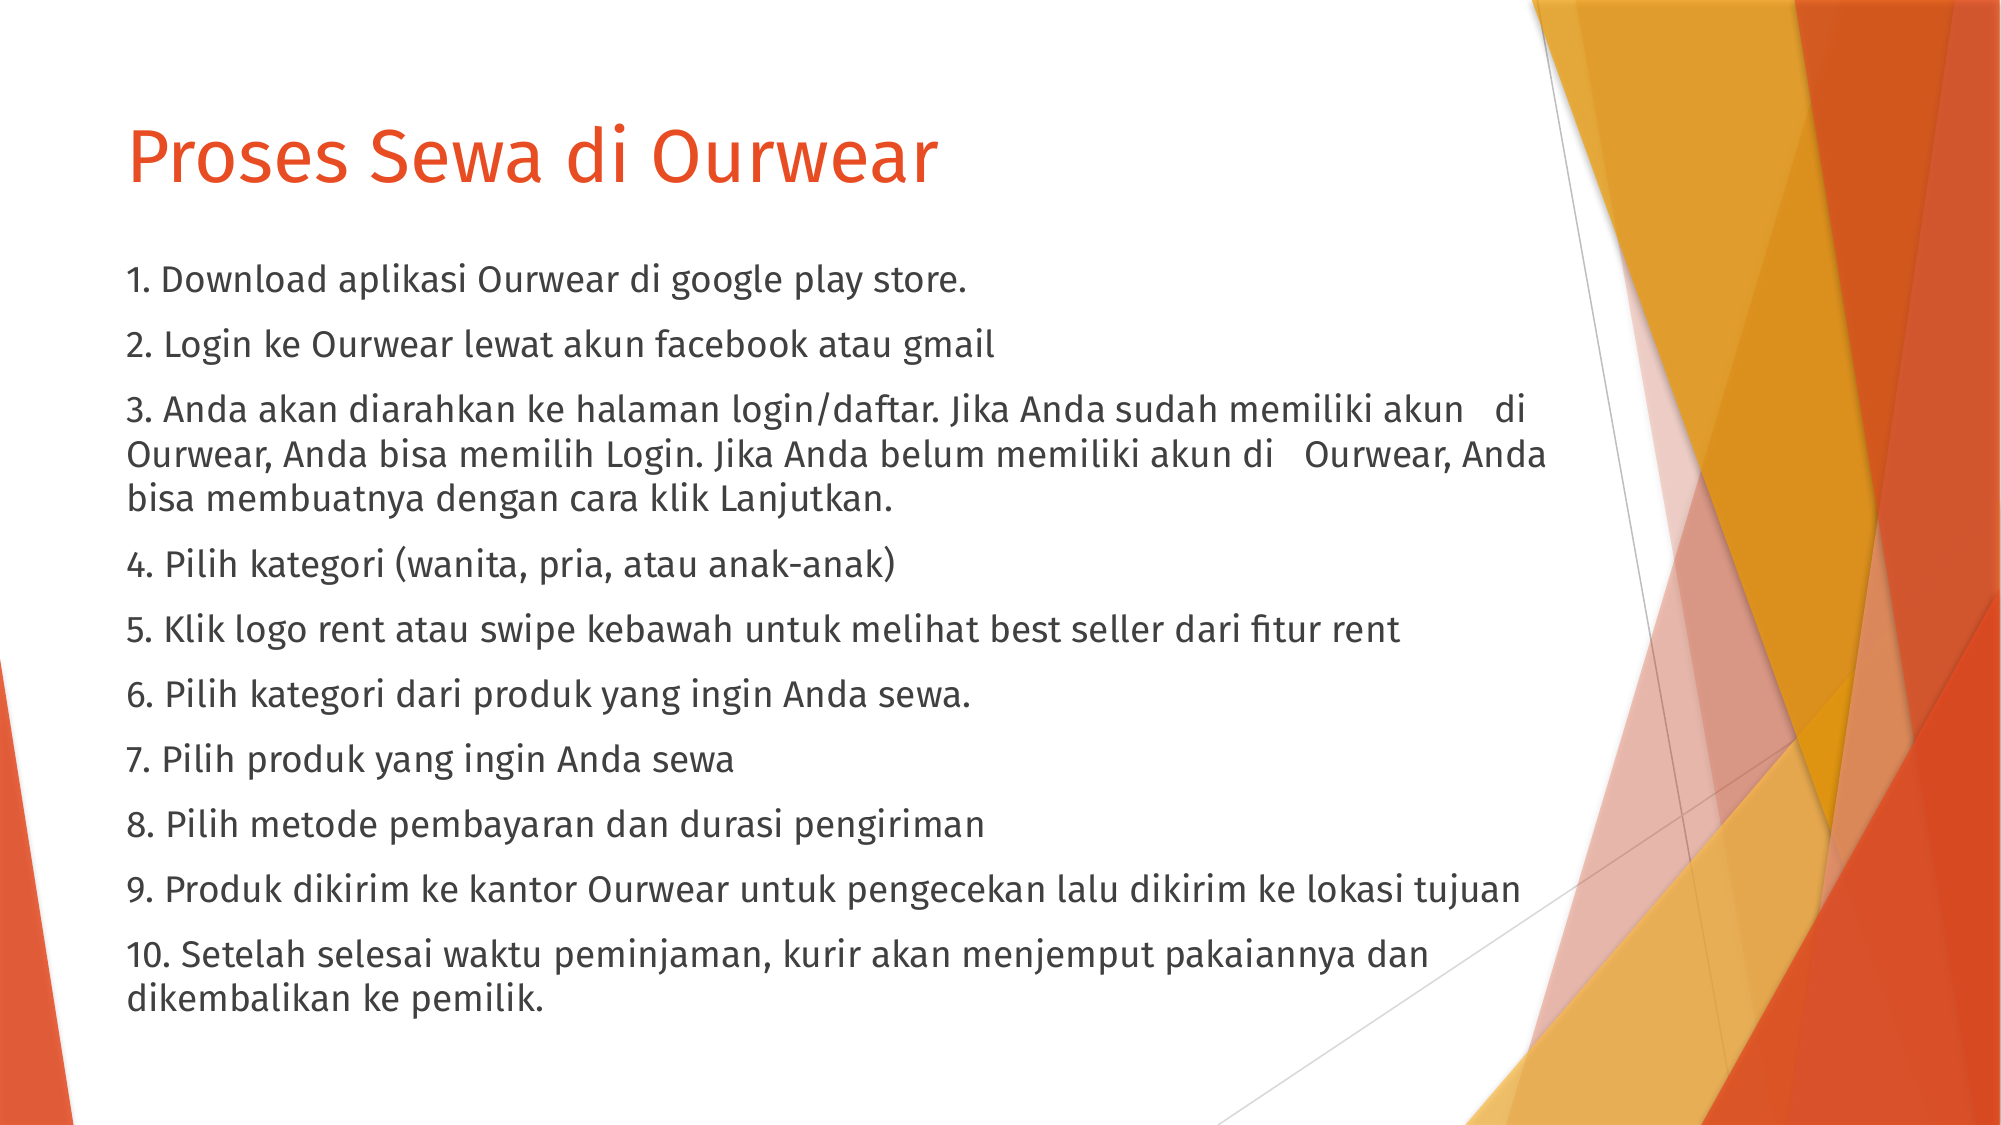

# Proses Sewa di Ourwear
1. Download aplikasi Ourwear di google play store.
2. Login ke Ourwear lewat akun facebook atau gmail
3. Anda akan diarahkan ke halaman login/daftar. Jika Anda sudah memiliki akun   di Ourwear, Anda bisa memilih Login. Jika Anda belum memiliki akun di   Ourwear, Anda bisa membuatnya dengan cara klik Lanjutkan.
4. Pilih kategori (wanita, pria, atau anak-anak)
5. Klik logo rent atau swipe kebawah untuk melihat best seller dari fitur rent
6. Pilih kategori dari produk yang ingin Anda sewa.
7. Pilih produk yang ingin Anda sewa
8. Pilih metode pembayaran dan durasi pengiriman
9. Produk dikirim ke kantor Ourwear untuk pengecekan lalu dikirim ke lokasi tujuan
10. Setelah selesai waktu peminjaman, kurir akan menjemput pakaiannya dan dikembalikan ke pemilik.